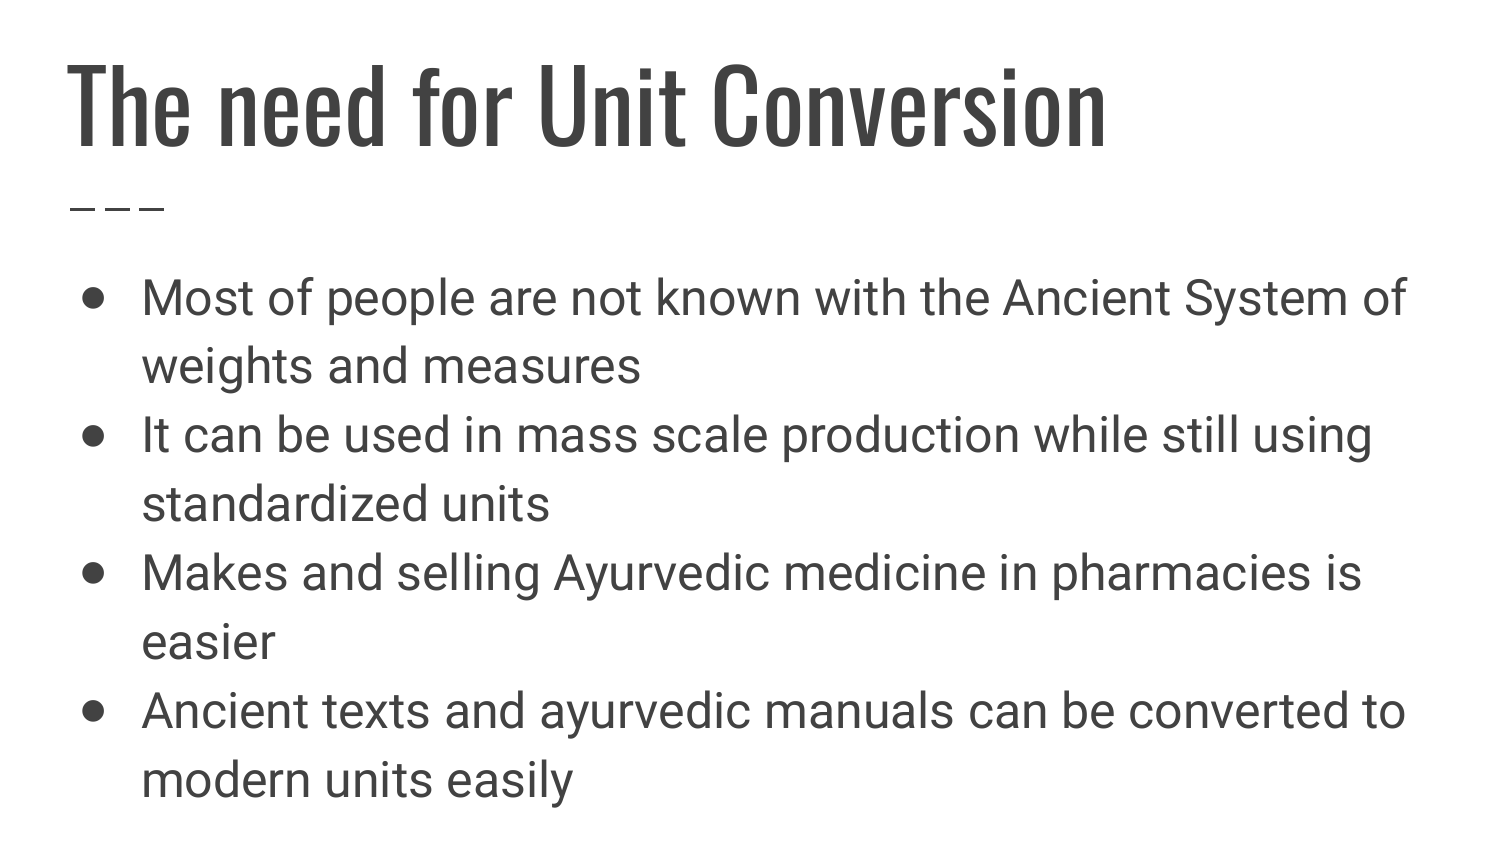

# The need for Unit Conversion
Most of people are not known with the Ancient System of weights and measures
It can be used in mass scale production while still using standardized units
Makes and selling Ayurvedic medicine in pharmacies is easier
Ancient texts and ayurvedic manuals can be converted to modern units easily